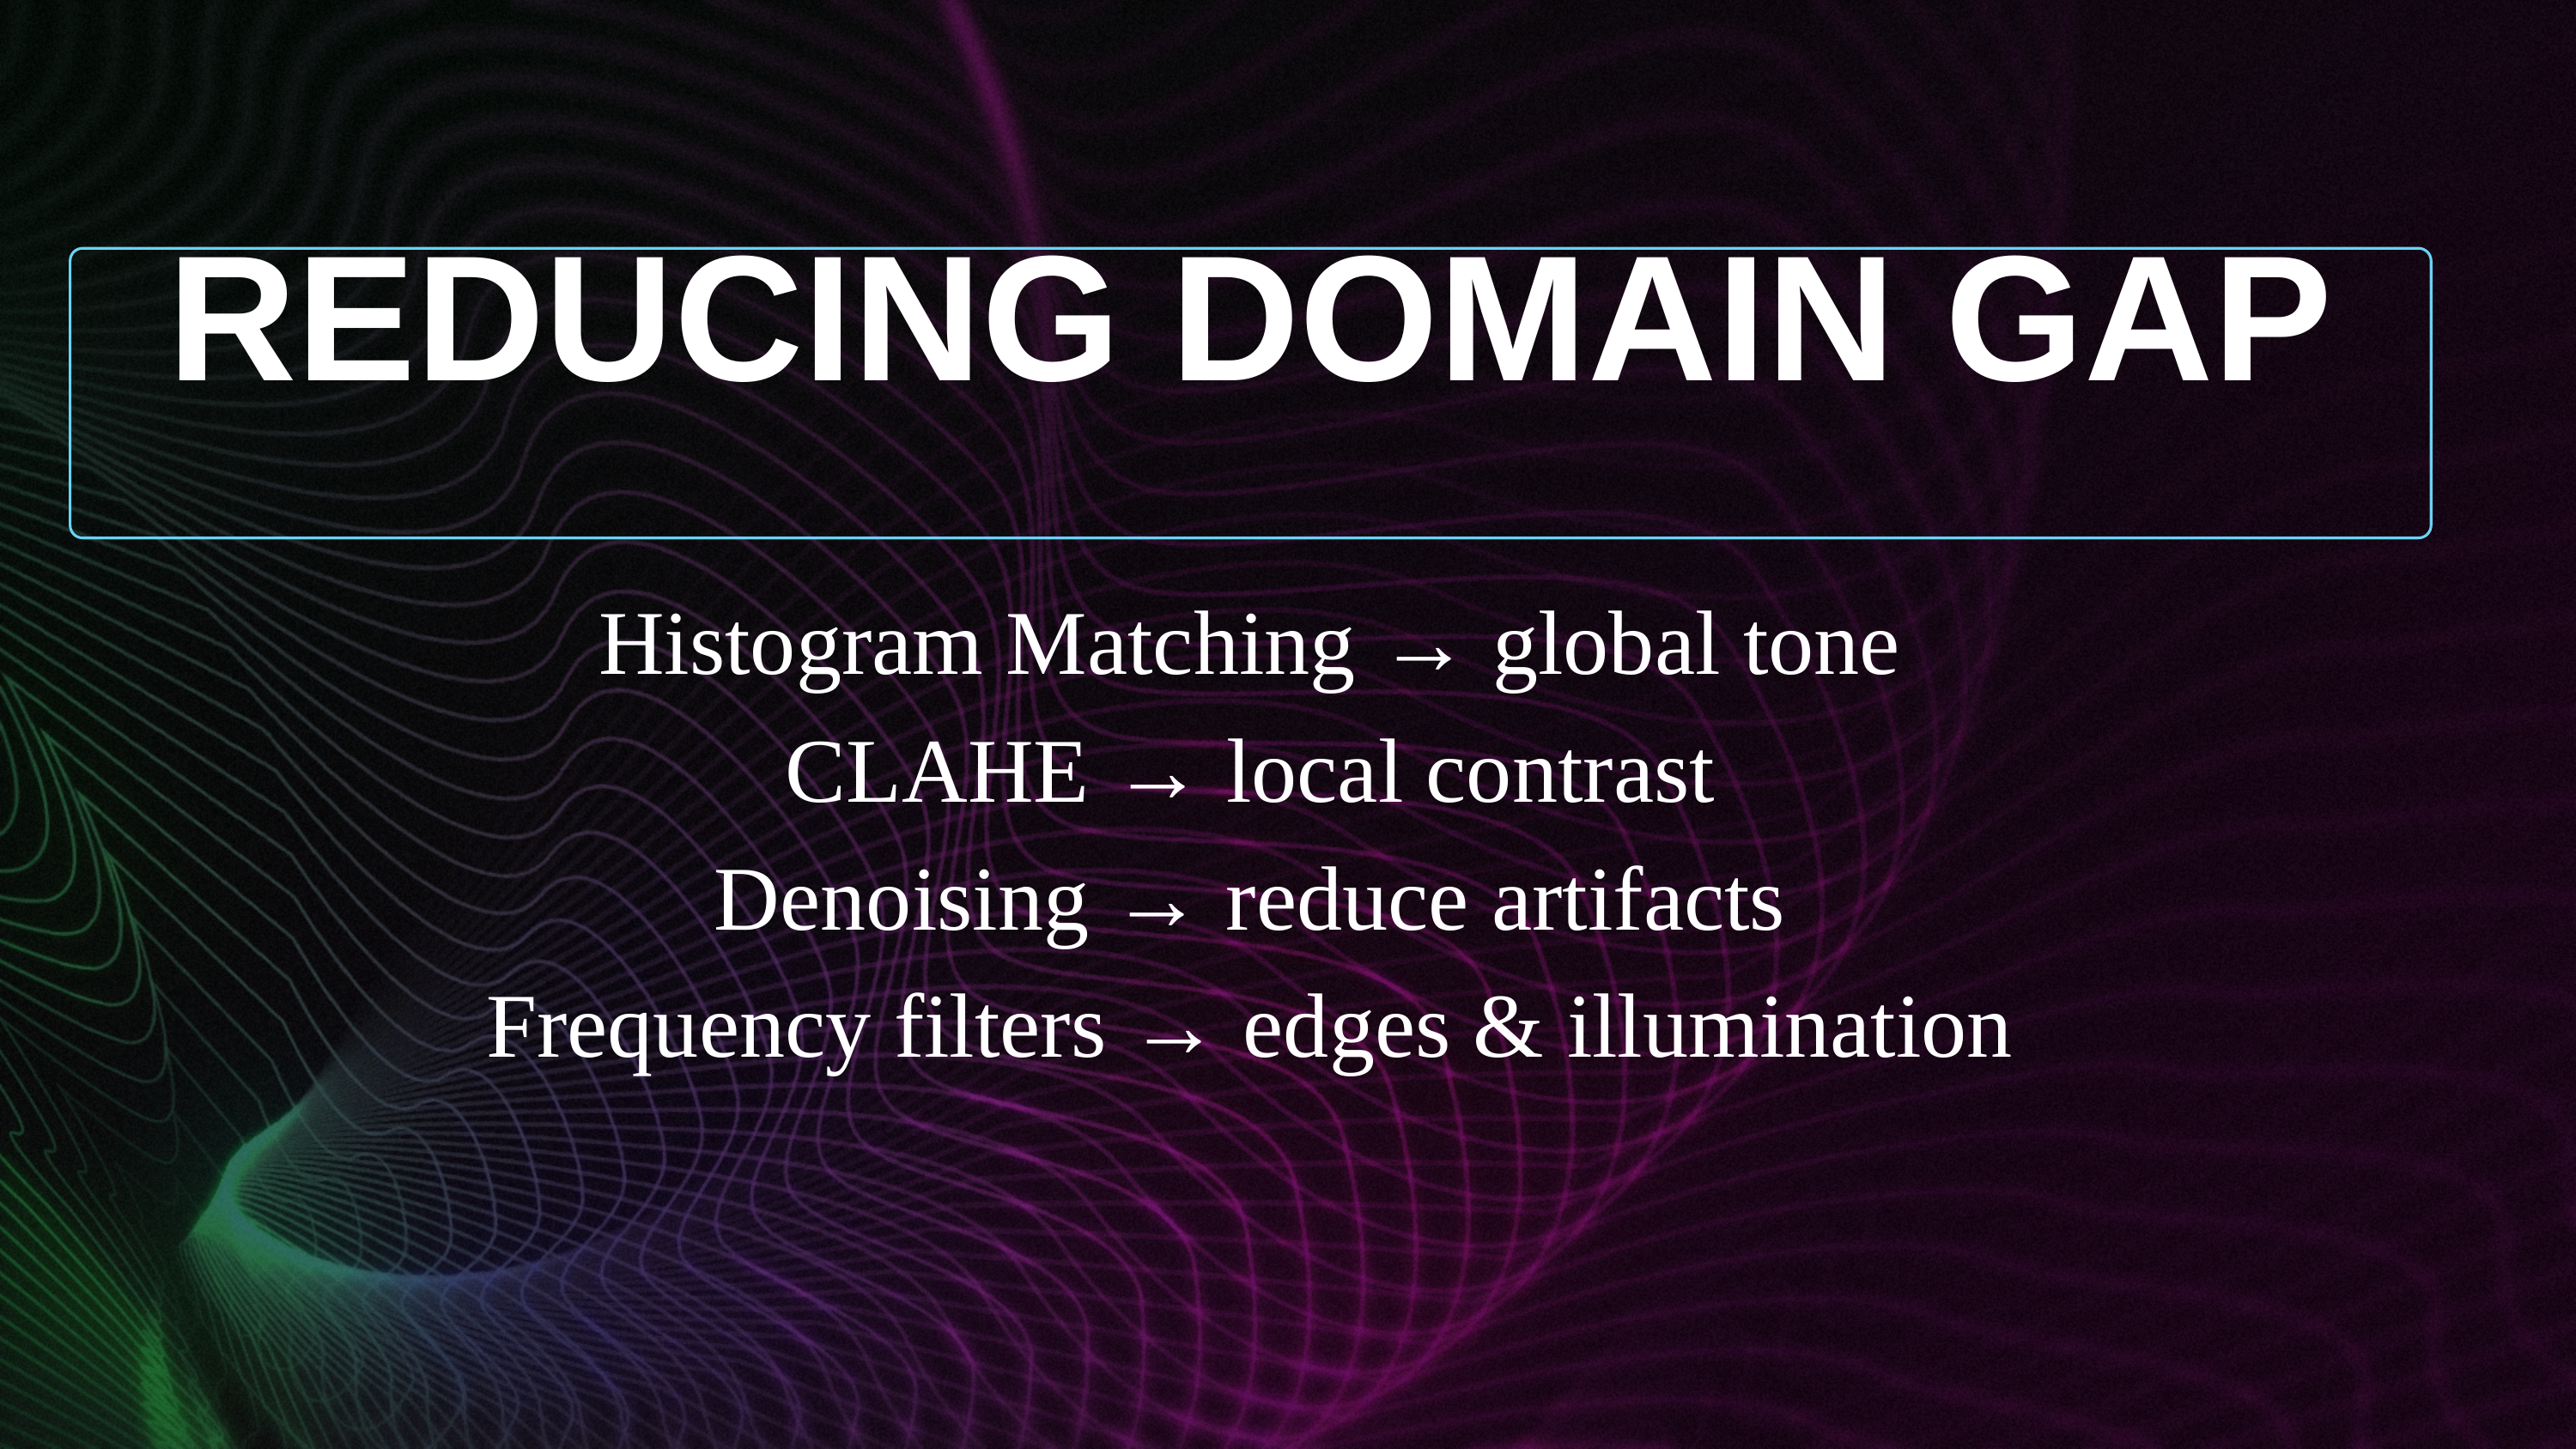

REDUCING DOMAIN GAP
Histogram Matching → global tone
CLAHE → local contrast
Denoising → reduce artifacts
Frequency filters → edges & illumination